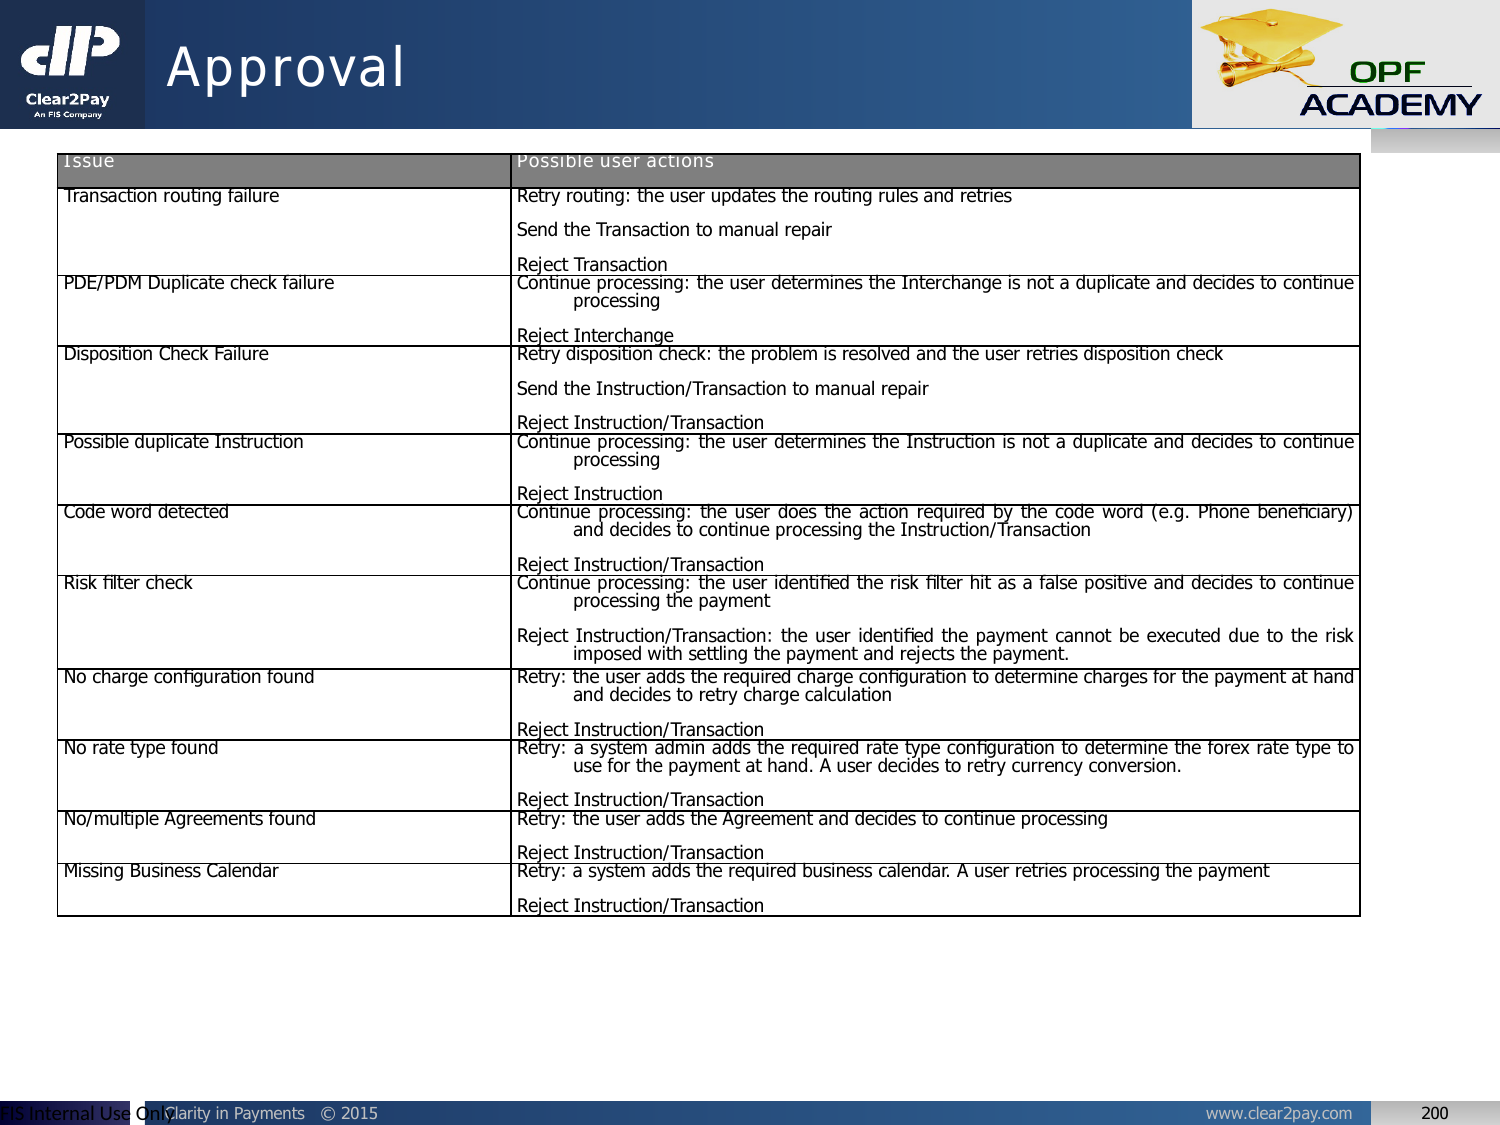

# Approval
| Issue | Possible user actions |
| --- | --- |
| Transaction routing failure | Retry routing: the user updates the routing rules and retries Send the Transaction to manual repair Reject Transaction |
| PDE/PDM Duplicate check failure | Continue processing: the user determines the Interchange is not a duplicate and decides to continue processing Reject Interchange |
| Disposition Check Failure | Retry disposition check: the problem is resolved and the user retries disposition check Send the Instruction/Transaction to manual repair Reject Instruction/Transaction |
| Possible duplicate Instruction | Continue processing: the user determines the Instruction is not a duplicate and decides to continue processing Reject Instruction |
| Code word detected | Continue processing: the user does the action required by the code word (e.g. Phone beneficiary) and decides to continue processing the Instruction/Transaction Reject Instruction/Transaction |
| Risk filter check | Continue processing: the user identified the risk filter hit as a false positive and decides to continue processing the payment Reject Instruction/Transaction: the user identified the payment cannot be executed due to the risk imposed with settling the payment and rejects the payment. |
| No charge configuration found | Retry: the user adds the required charge configuration to determine charges for the payment at hand and decides to retry charge calculation Reject Instruction/Transaction |
| No rate type found | Retry: a system admin adds the required rate type configuration to determine the forex rate type to use for the payment at hand. A user decides to retry currency conversion. Reject Instruction/Transaction |
| No/multiple Agreements found | Retry: the user adds the Agreement and decides to continue processing Reject Instruction/Transaction |
| Missing Business Calendar | Retry: a system adds the required business calendar. A user retries processing the payment Reject Instruction/Transaction |